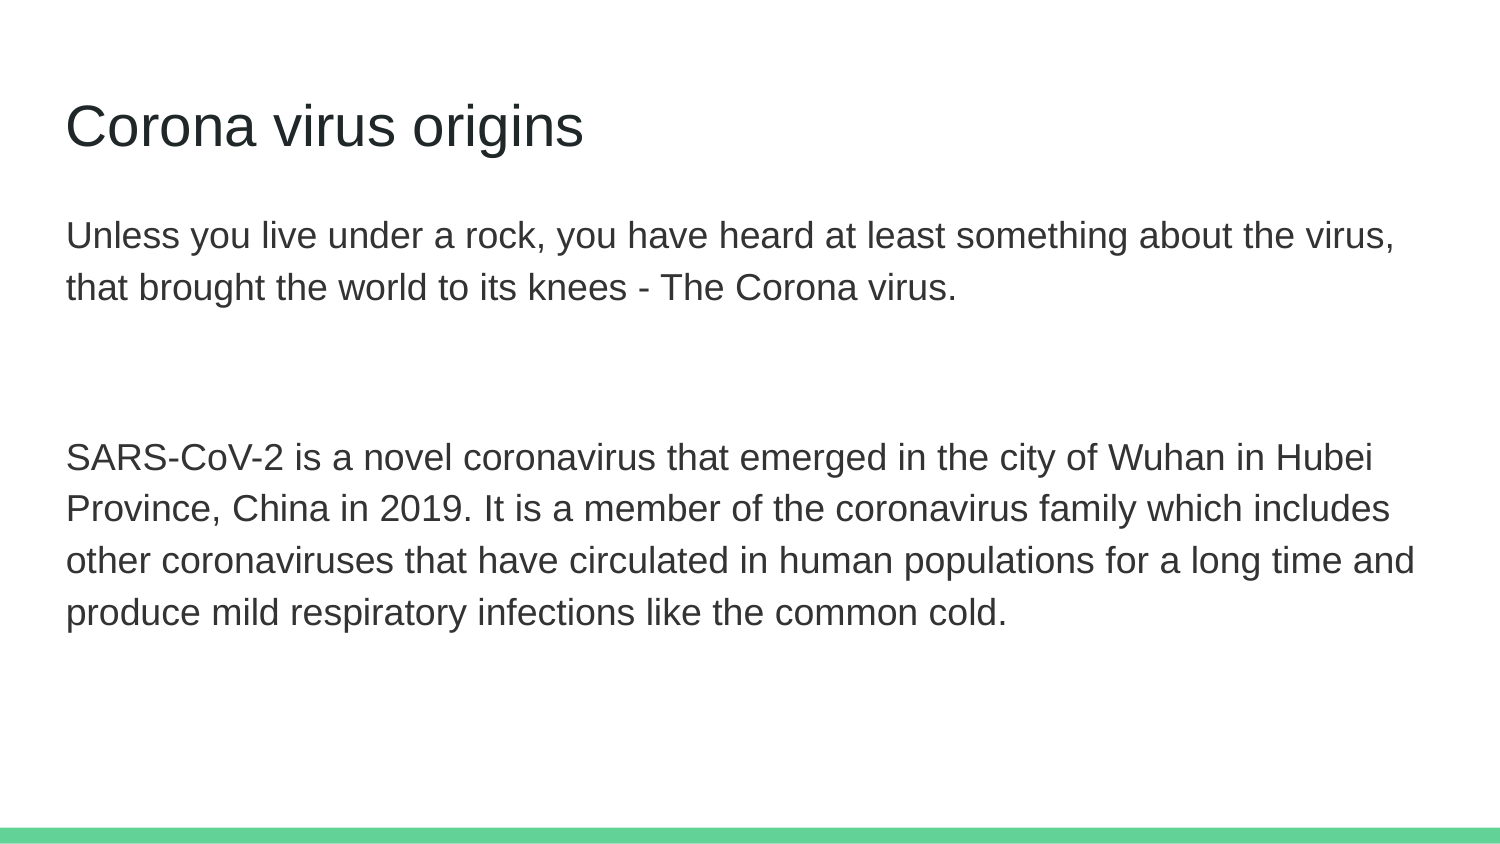

Corona virus origins
Unless you live under a rock, you have heard at least something about the virus, that brought the world to its knees - The Corona virus.

SARS-CoV-2 is a novel coronavirus that emerged in the city of Wuhan in Hubei Province, China in 2019. It is a member of the coronavirus family which includes other coronaviruses that have circulated in human populations for a long time and produce mild respiratory infections like the common cold.